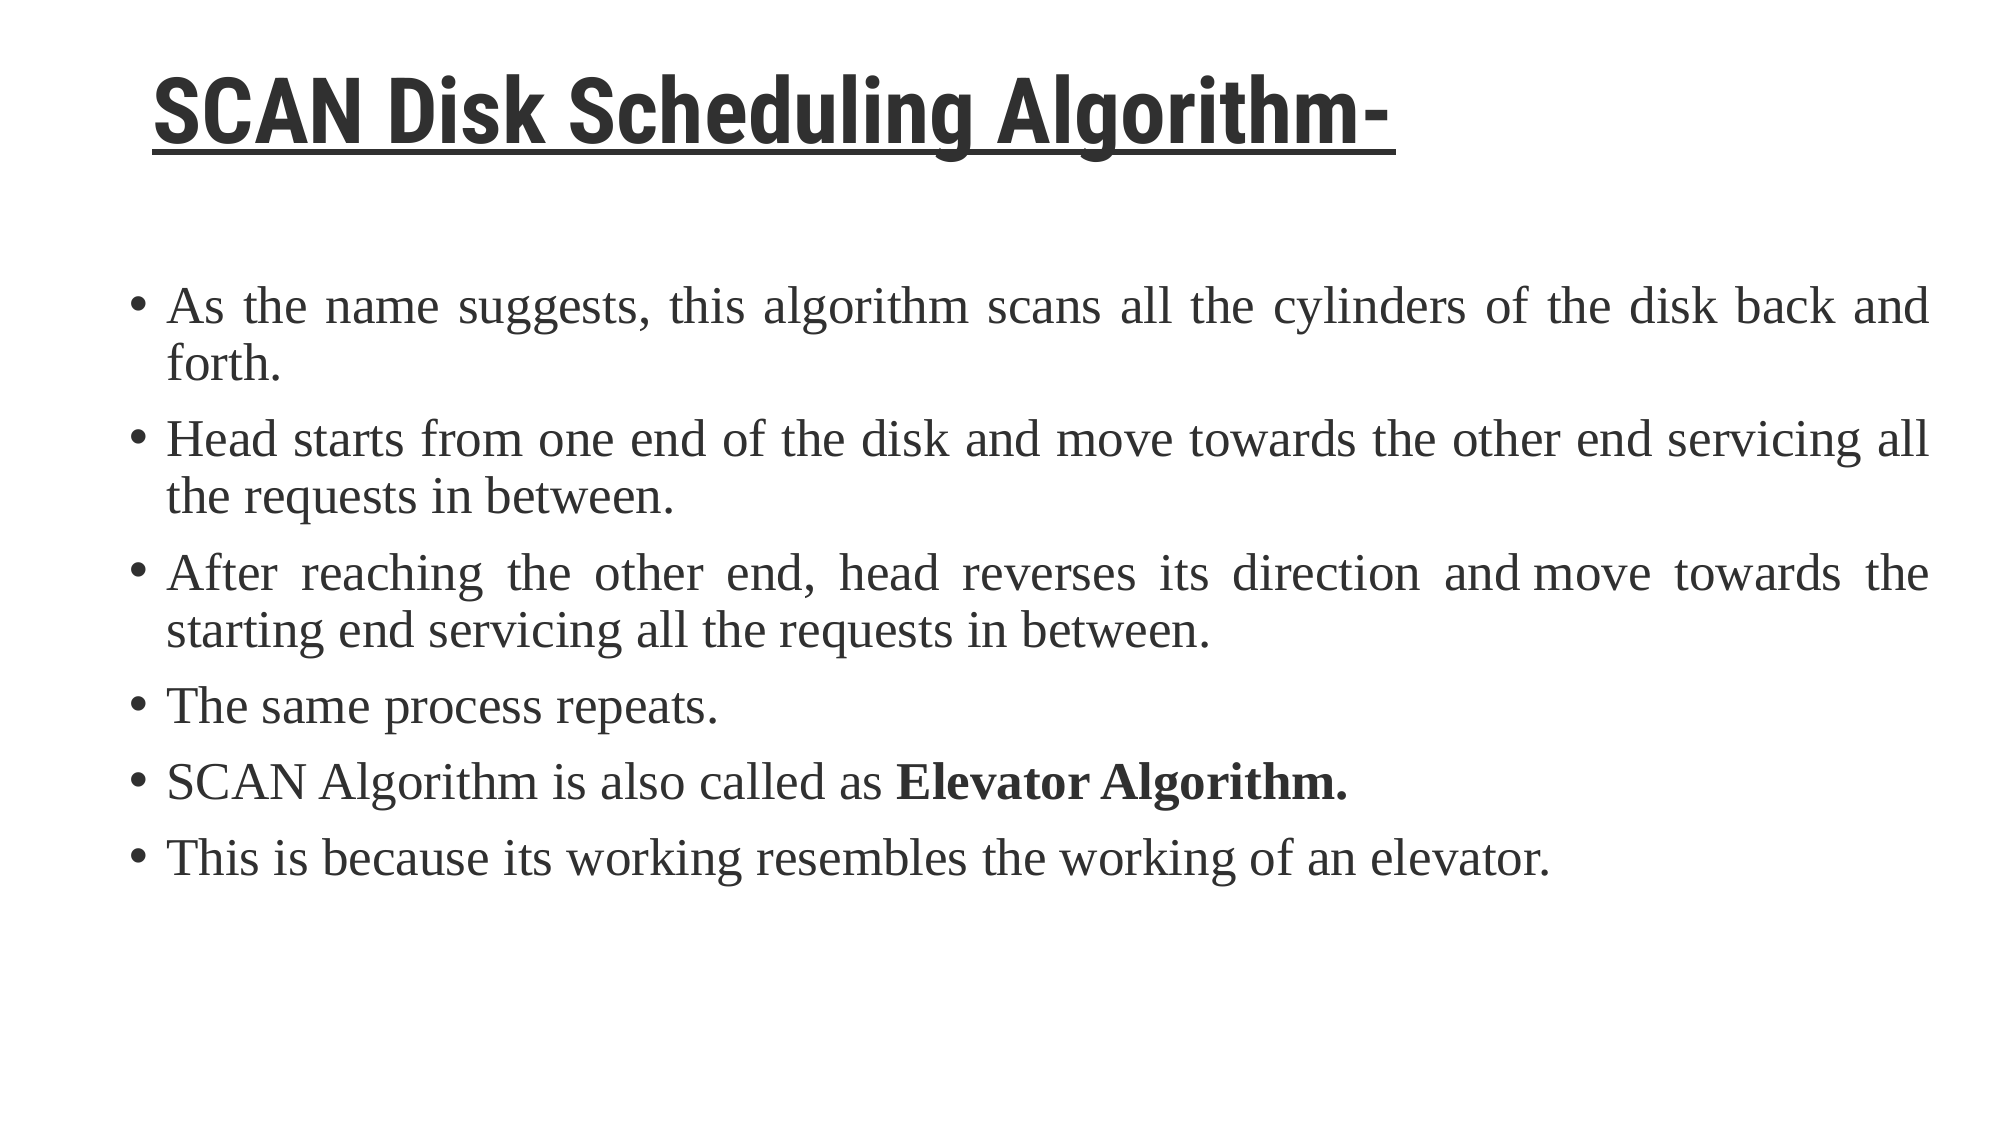

# SCAN Disk Scheduling Algorithm-

As the name suggests, this algorithm scans all the cylinders of the disk back and forth.
Head starts from one end of the disk and move towards the other end servicing all the requests in between.
After reaching the other end, head reverses its direction and move towards the starting end servicing all the requests in between.
The same process repeats.
SCAN Algorithm is also called as Elevator Algorithm.
This is because its working resembles the working of an elevator.